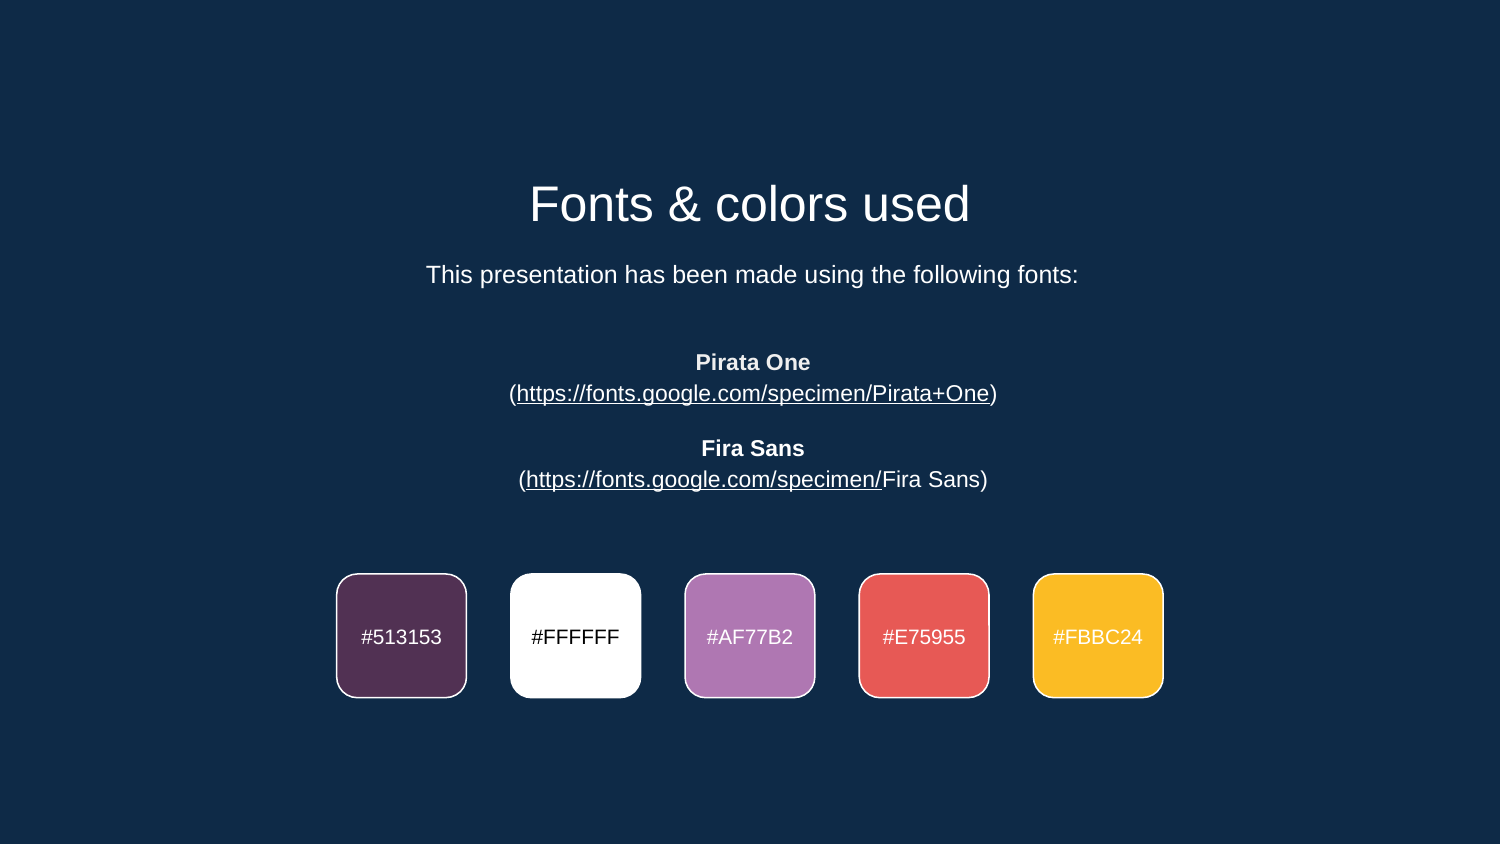

Fonts & colors used
This presentation has been made using the following fonts:

Pirata One
(https://fonts.google.com/specimen/Pirata+One)

Fira Sans
(https://fonts.google.com/specimen/Fira Sans)

#513153
#FFFFFF
#AF77B2
#E75955
#FBBC24